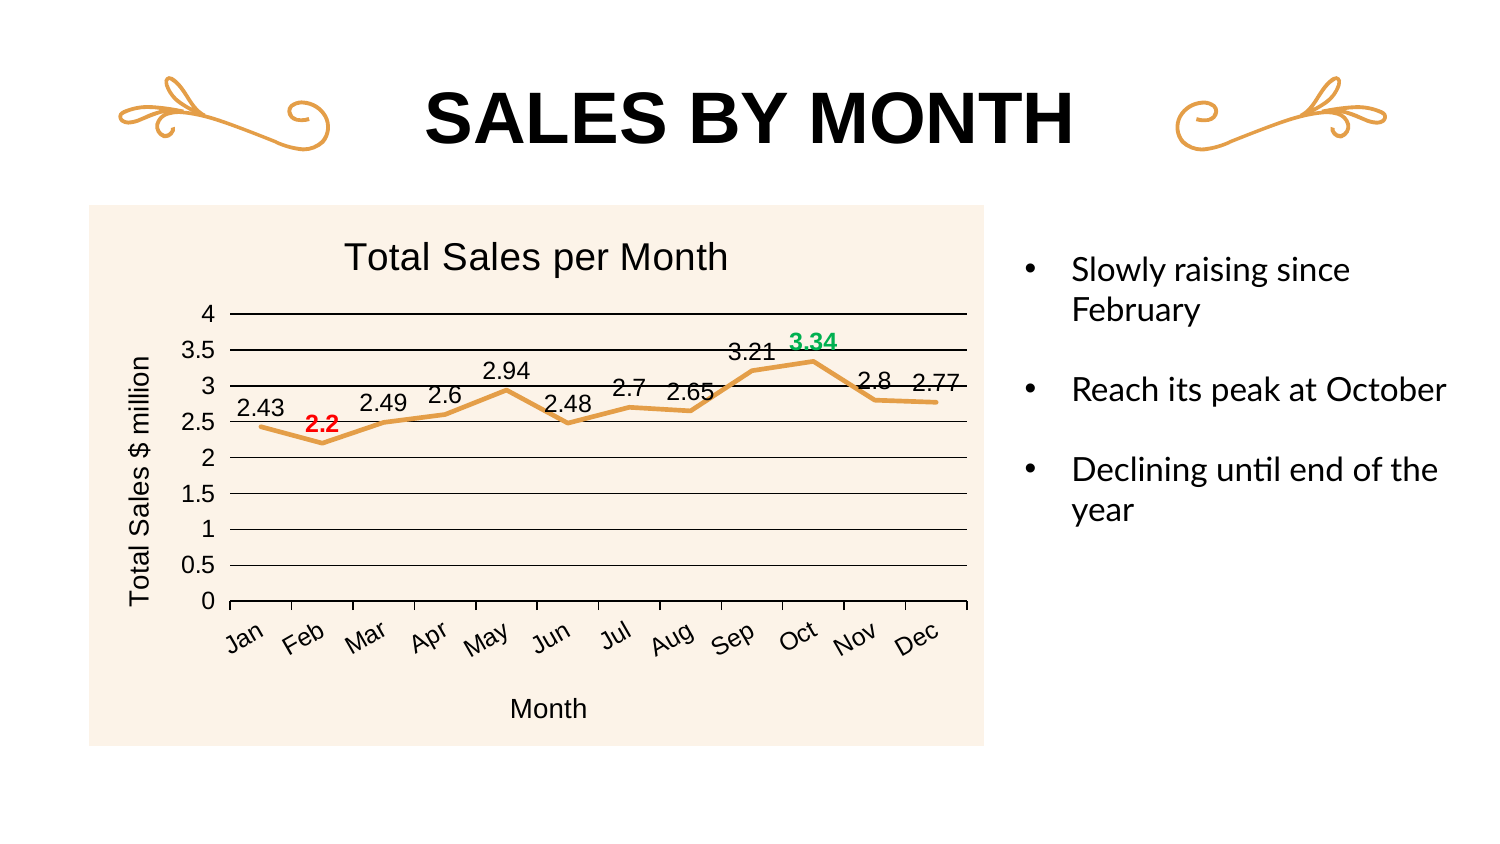

# SALES BY MONTH

### Chart: Total Sales per Month

| Category | Revenue |
|---|---|
| Jan | 2.43 |
| Feb | 2.2 |
| Mar | 2.49 |
| Apr | 2.6 |
| May | 2.94 |
| Jun | 2.48 |
| Jul | 2.7 |
| Aug | 2.65 |
| Sep | 3.21 |
| Oct | 3.34 |
| Nov | 2.8 |
| Dec | 2.77 |
Slowly raising since February

Reach its peak at October

Declining until end of the year